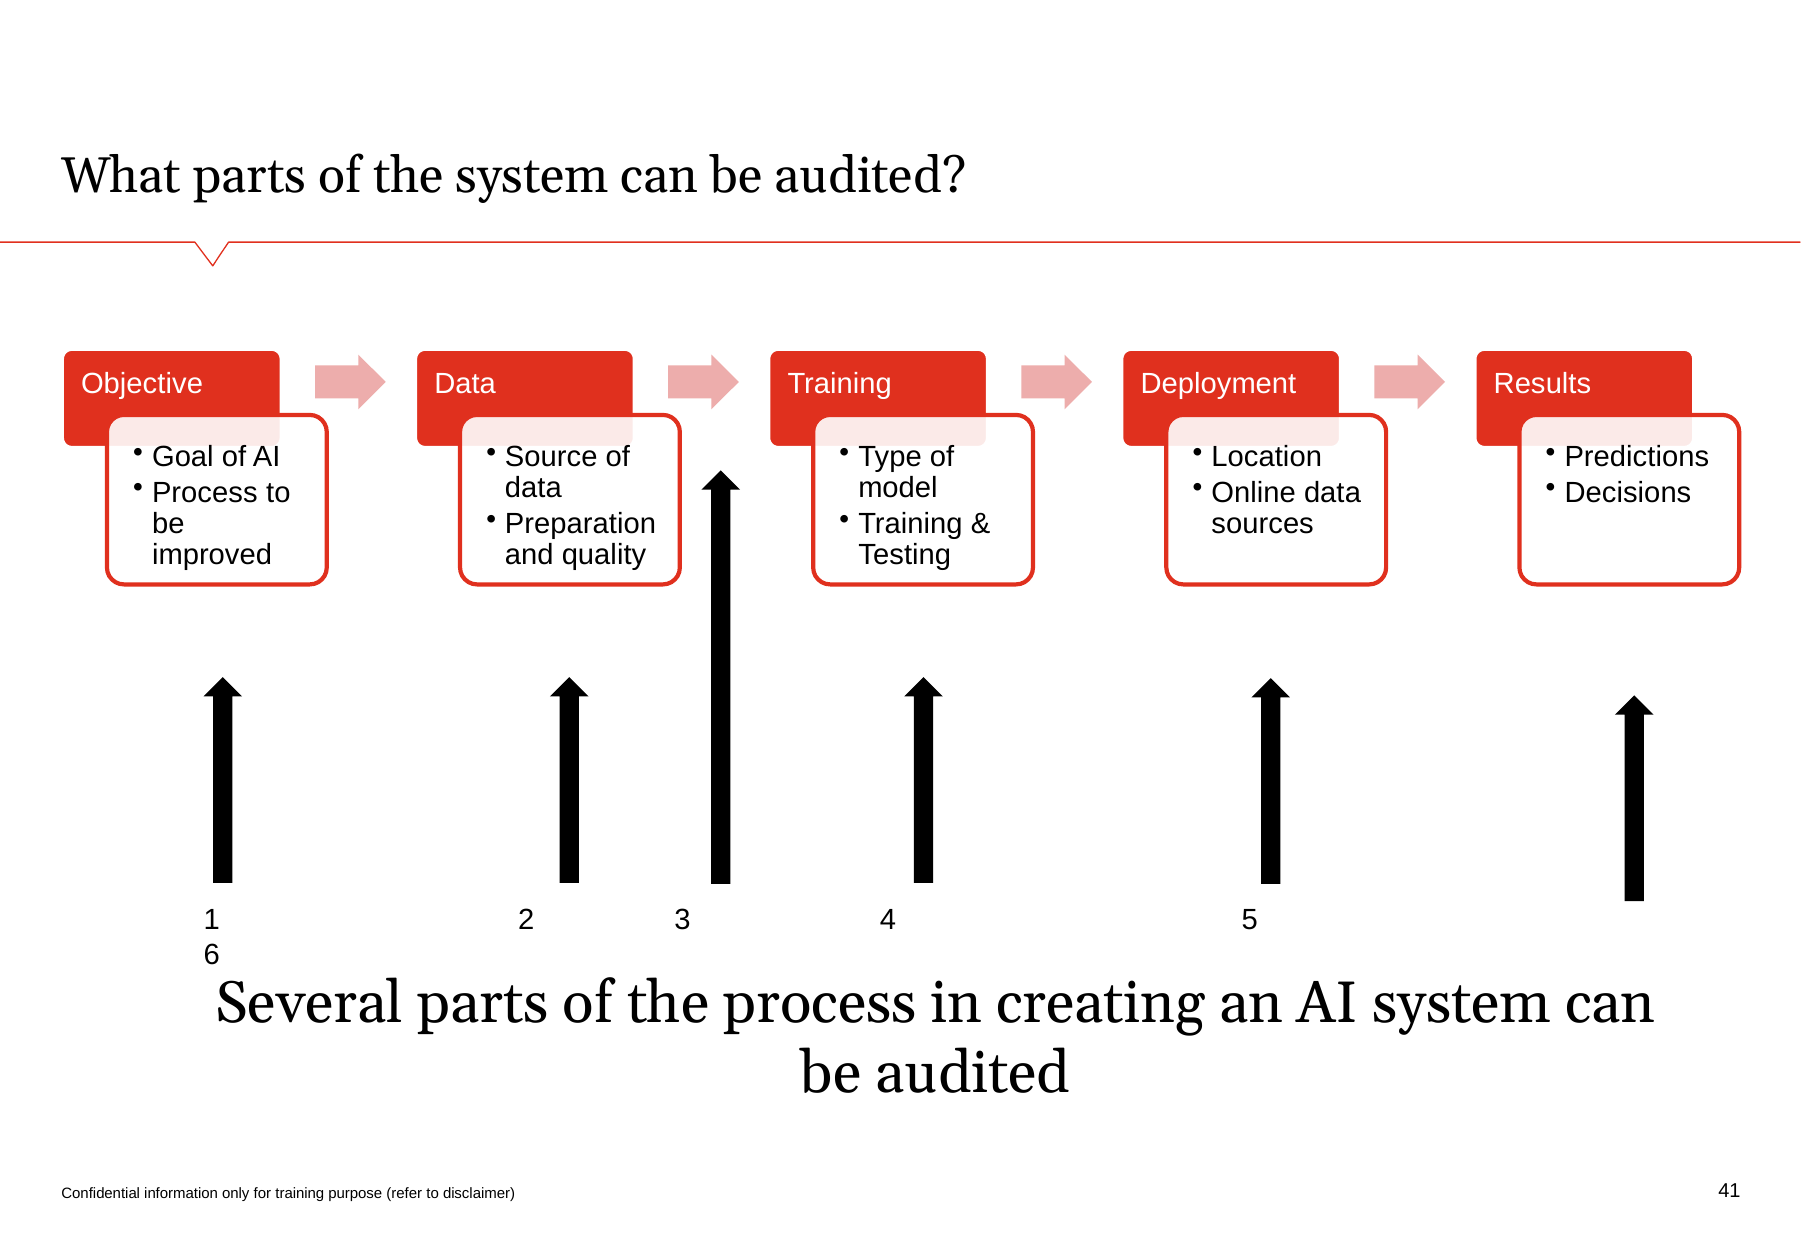

# What parts of the system can be audited?
Objective
Goal of AI
Process to be improved

Data
Source of data
Preparation and quality

Training
Type of model
Training & Testing

Deployment
Location
Online data sources

Results
Predictions
Decisions

1	                    2                 3                       4	                                   5 	                              6
Several parts of the process in creating an AI system can be audited
41